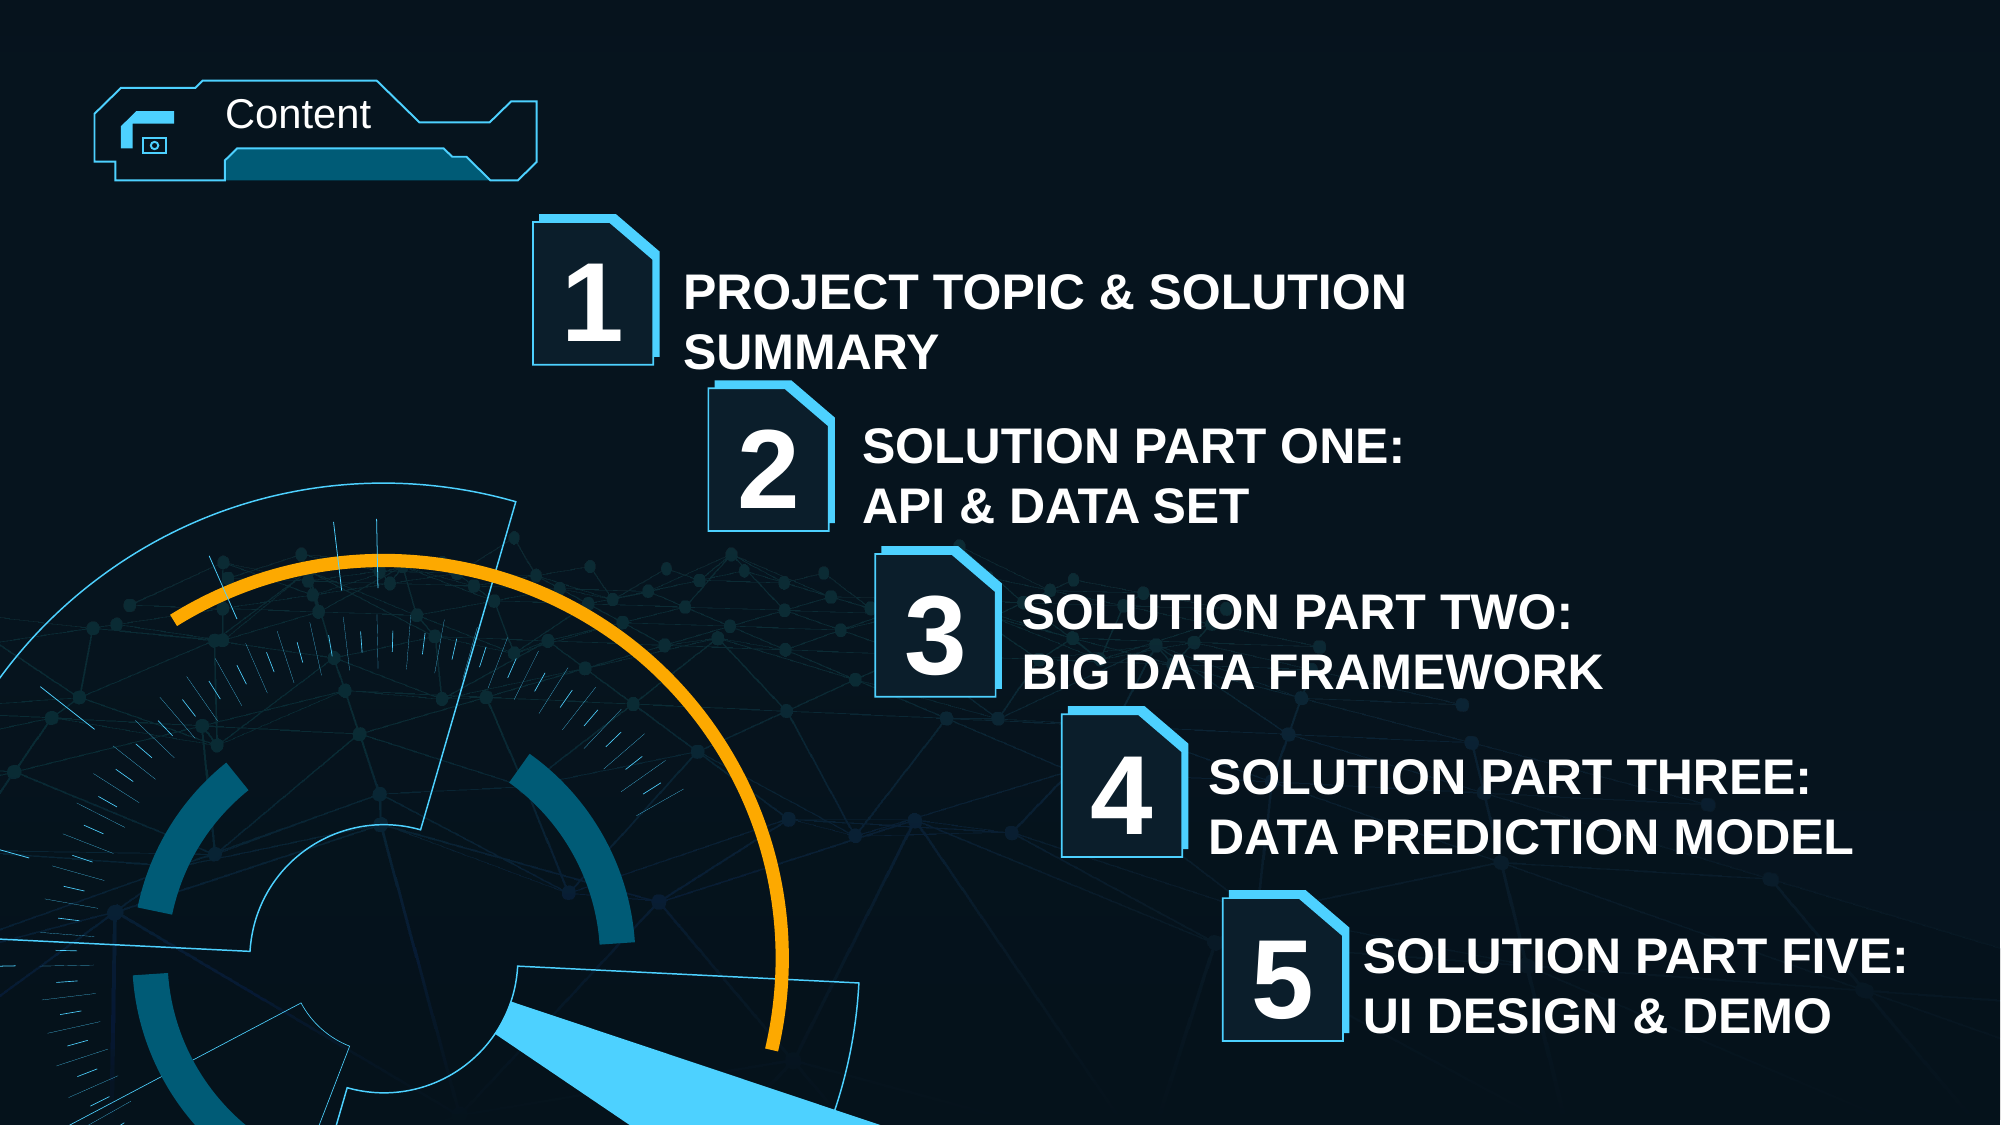

Content

1
PROJECT TOPIC & SOLUTION SUMMARY

2
SOLUTION PART ONE: API & DATA SET

3
SOLUTION PART TWO: BIG DATA FRAMEWORK

4
SOLUTION PART THREE: DATA PREDICTION MODEL

5
SOLUTION PART FIVE: UI DESIGN & DEMO